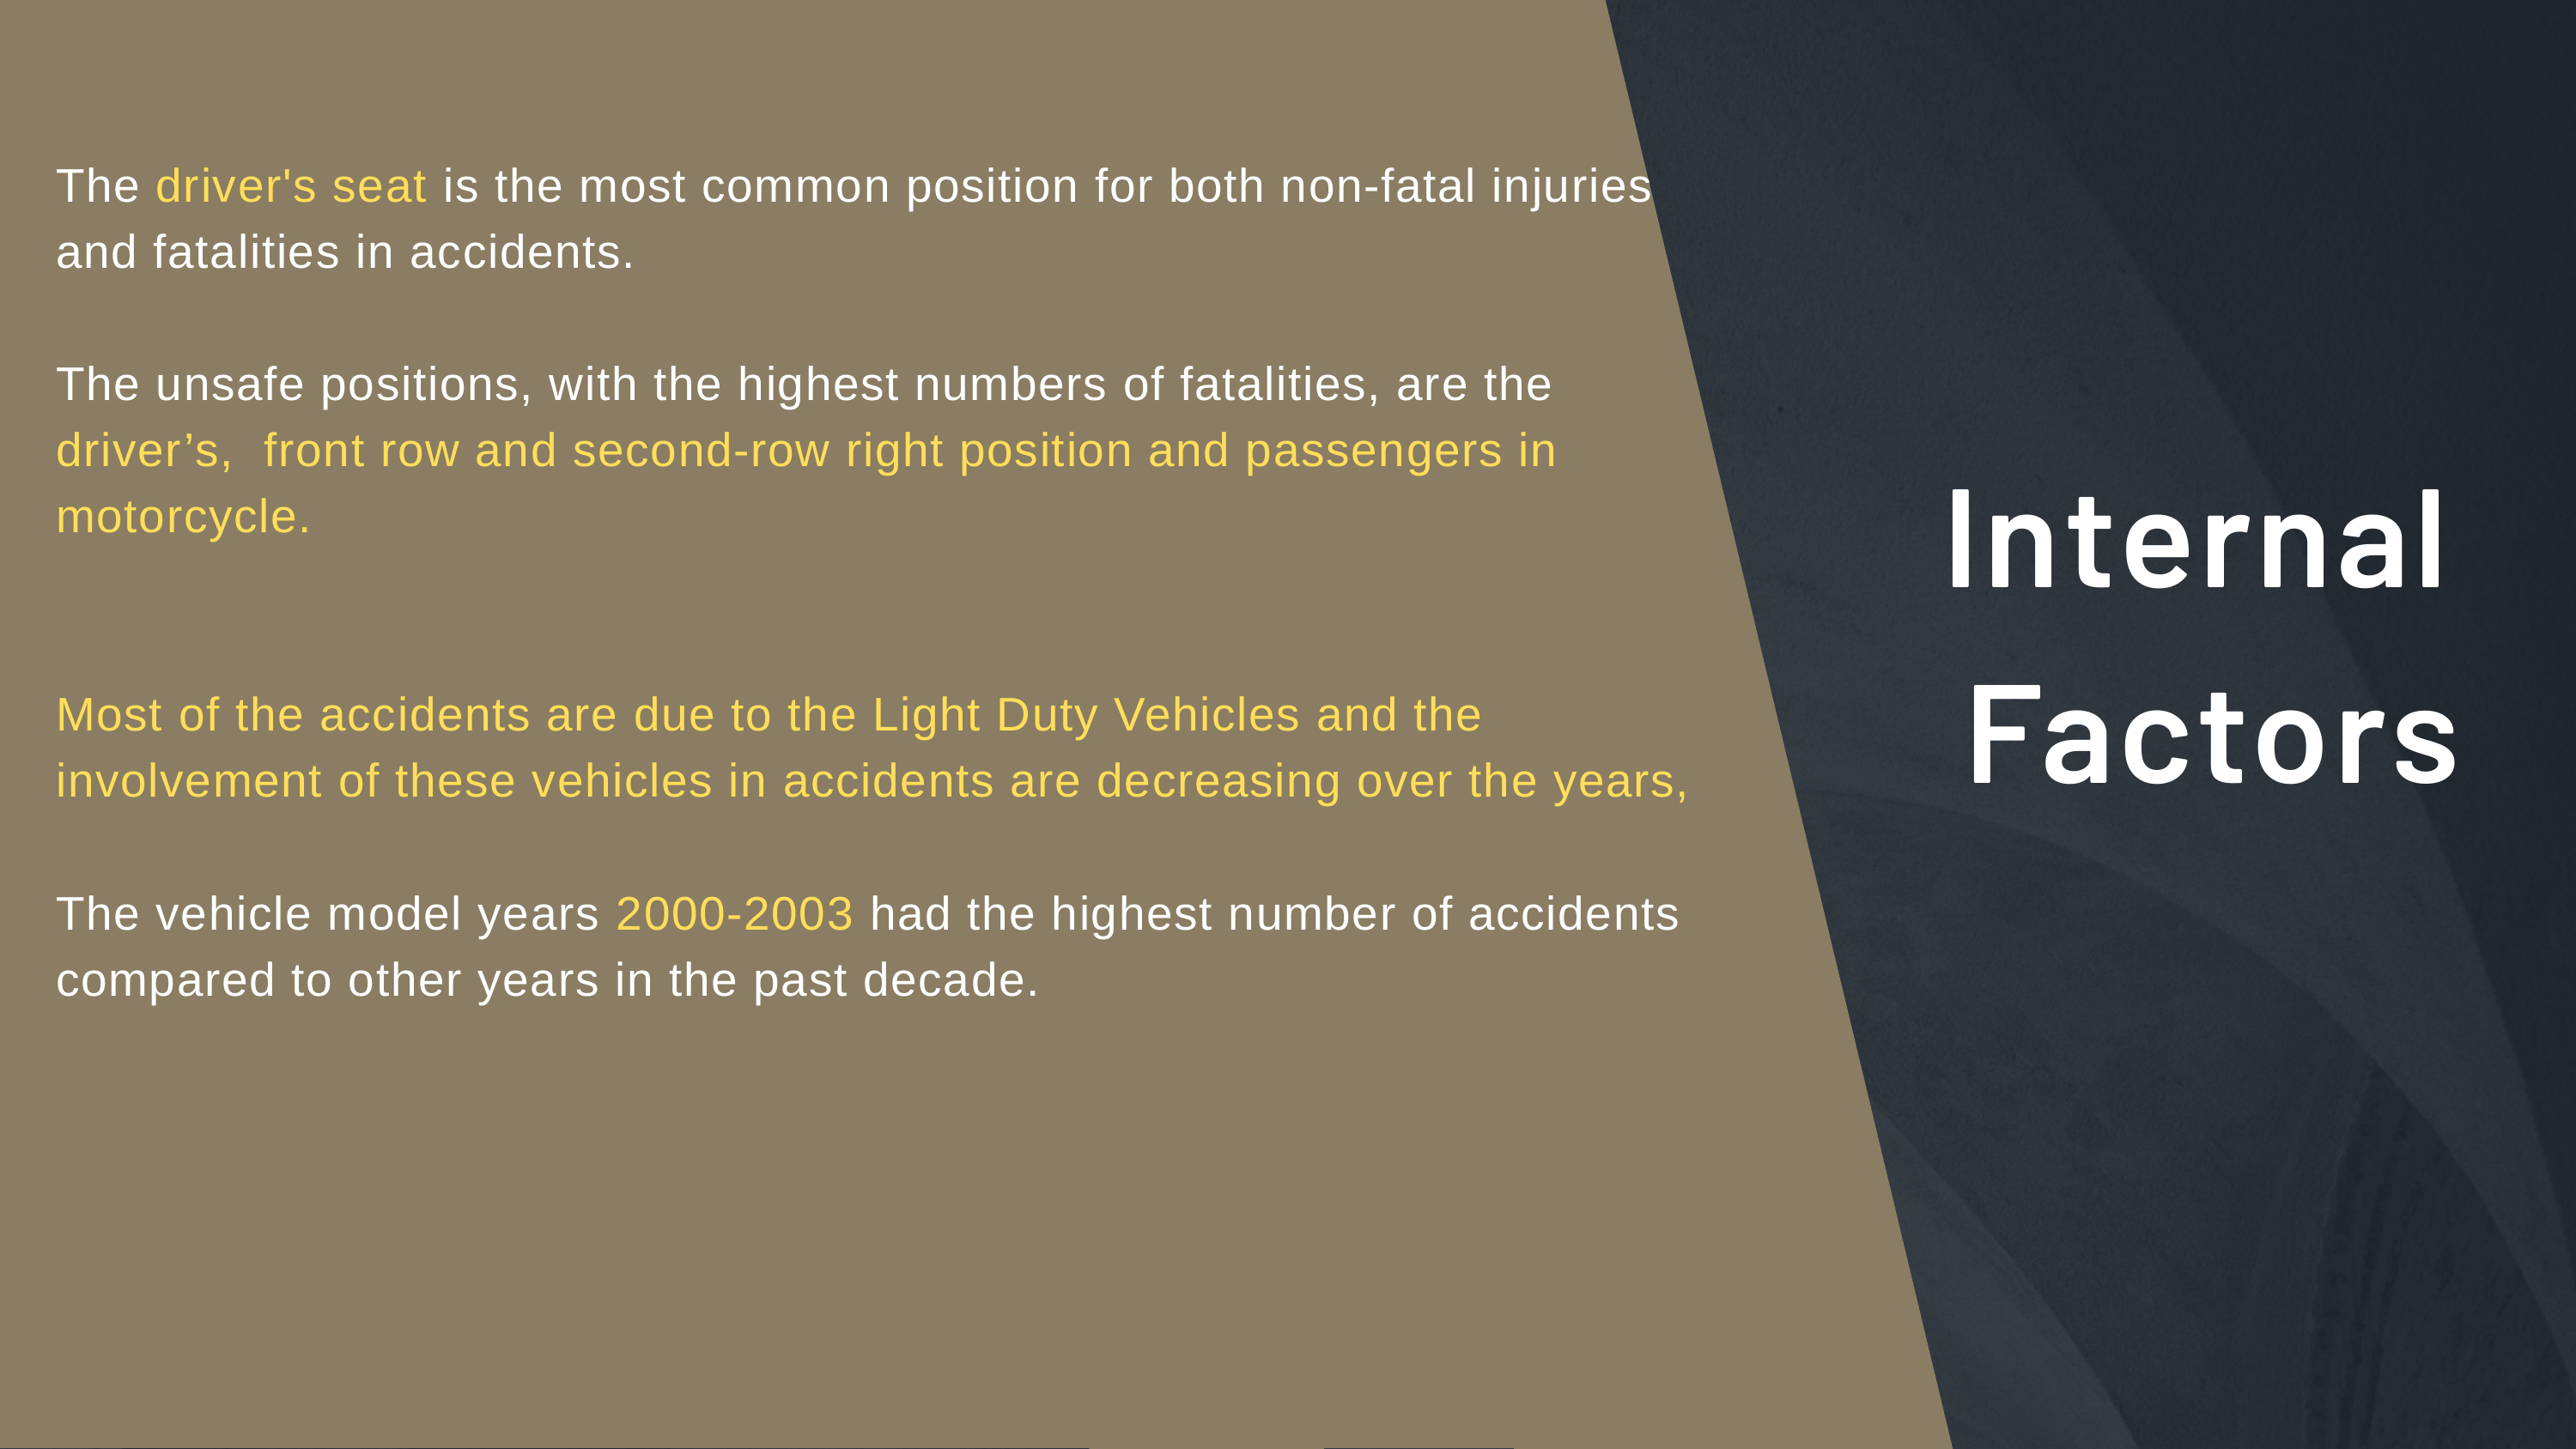

The driver's seat is the most common position for both non-fatal injuries and fatalities in accidents.

The unsafe positions, with the highest numbers of fatalities, are the driver’s,  front row and second-row right position and passengers in motorcycle.

Most of the accidents are due to the Light Duty Vehicles and the involvement of these vehicles in accidents are decreasing over the years,

The vehicle model years 2000-2003 had the highest number of accidents compared to other years in the past decade.

Internal
Factors